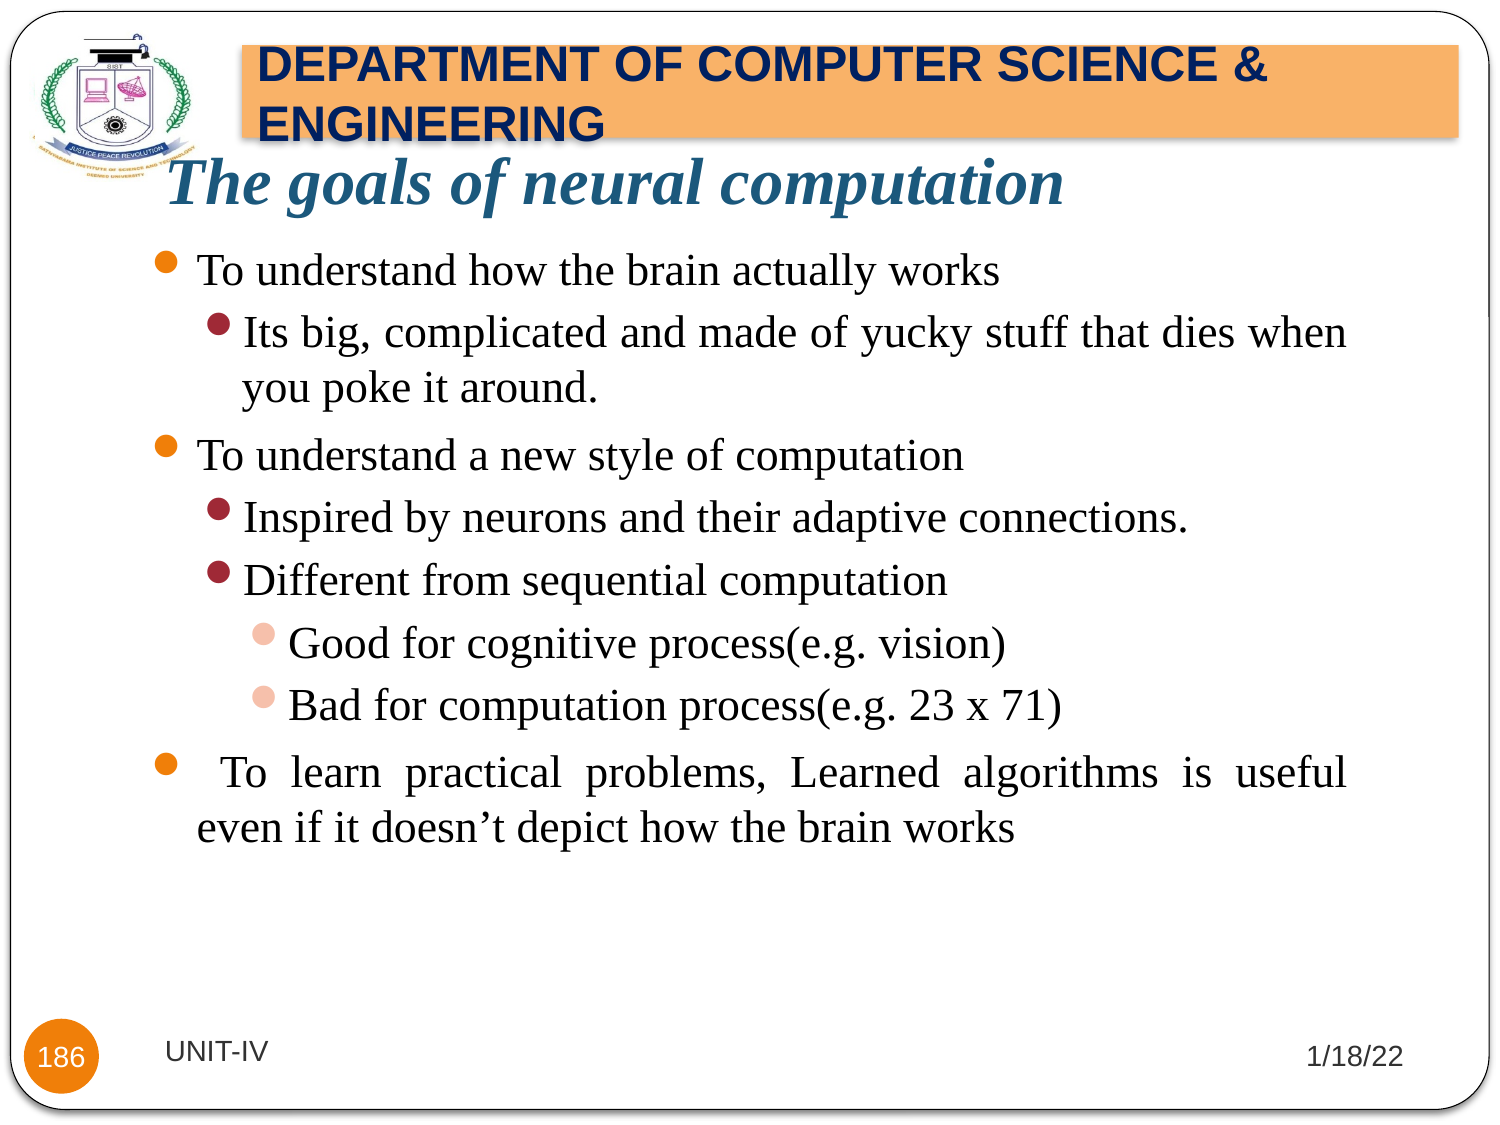

# The goals of neural computation
To understand how the brain actually works
Its big, complicated and made of yucky stuff that dies when you poke it around.
To understand a new style of computation
Inspired by neurons and their adaptive connections.
Different from sequential computation
Good for cognitive process(e.g. vision)
Bad for computation process(e.g. 23 x 71)
 To learn practical problems, Learned algorithms is useful even if it doesn’t depict how the brain works
UNIT-IV
1/18/22
186